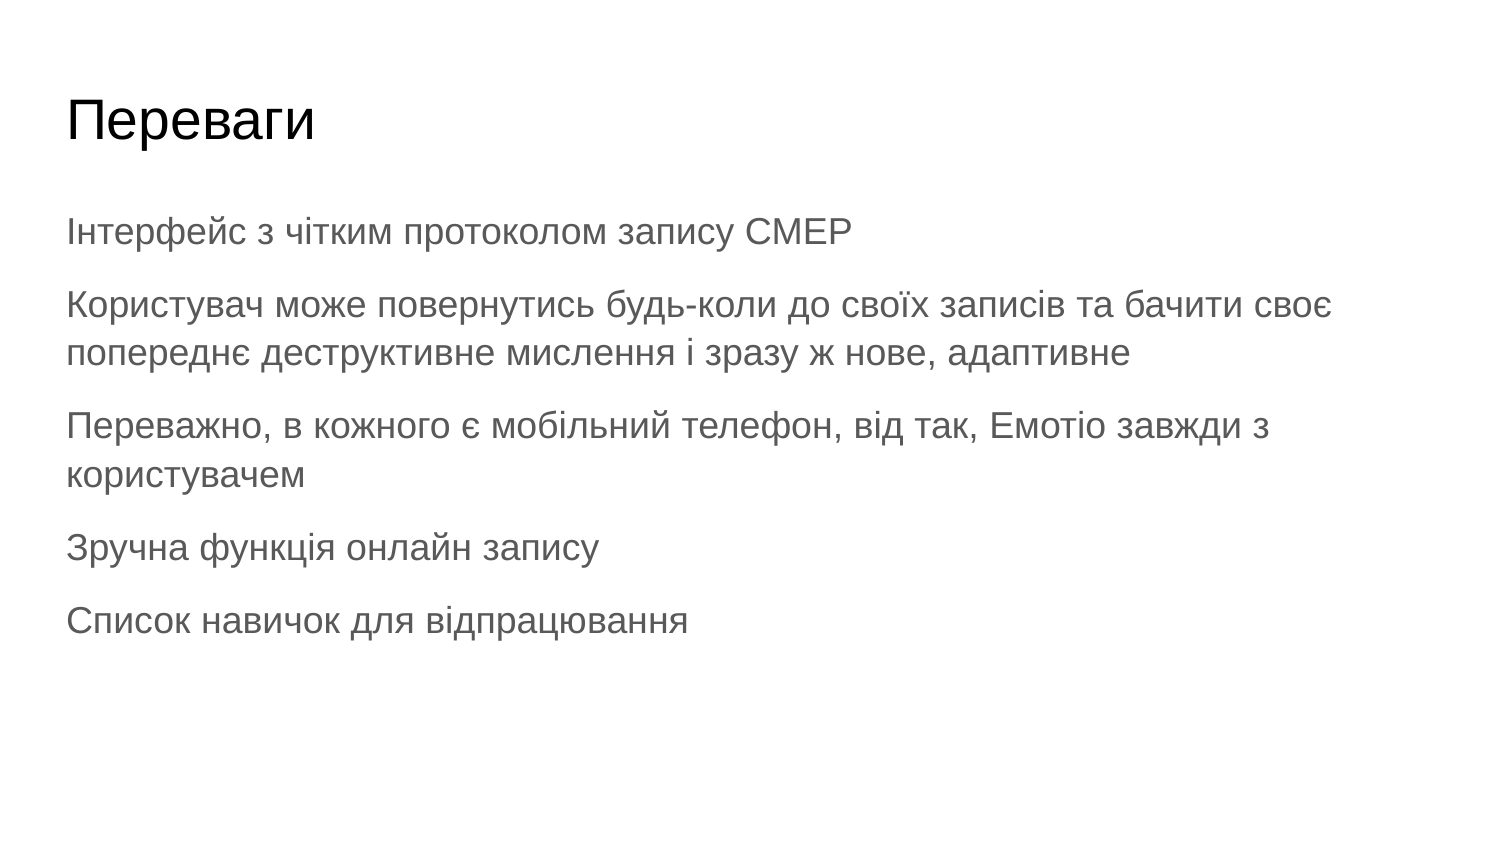

# Переваги
Інтерфейс з чітким протоколом запису СМЕР
Користувач може повернутись будь-коли до своїх записів та бачити своє попереднє деструктивне мислення і зразу ж нове, адаптивне
Переважно, в кожного є мобільний телефон, від так, Емотіо завжди з користувачем
Зручна функція онлайн запису
Список навичок для відпрацювання